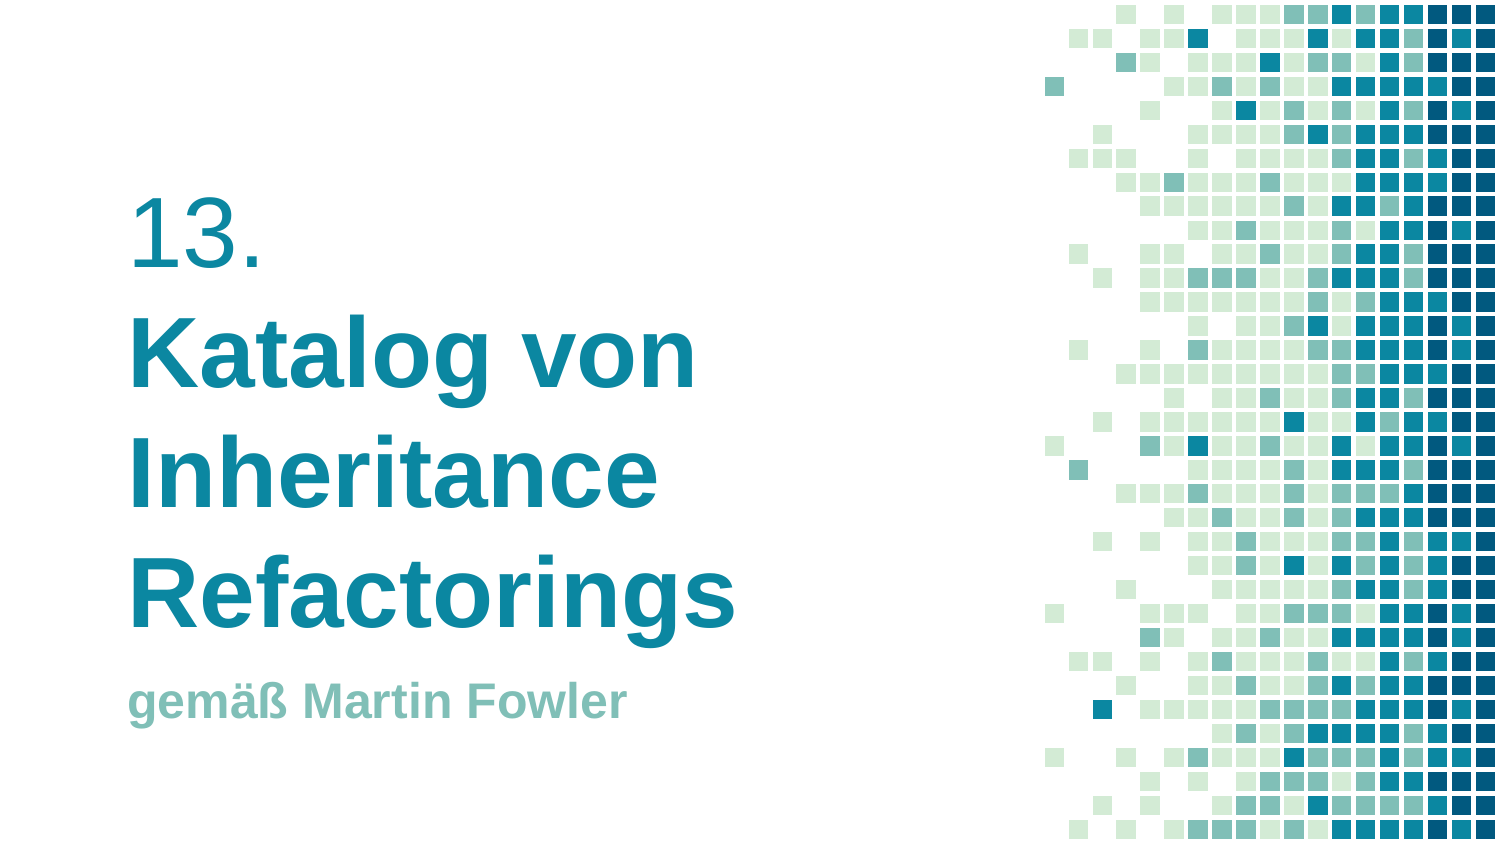

# 13. Katalog von Inheritance Refactorings
gemäß Martin Fowler